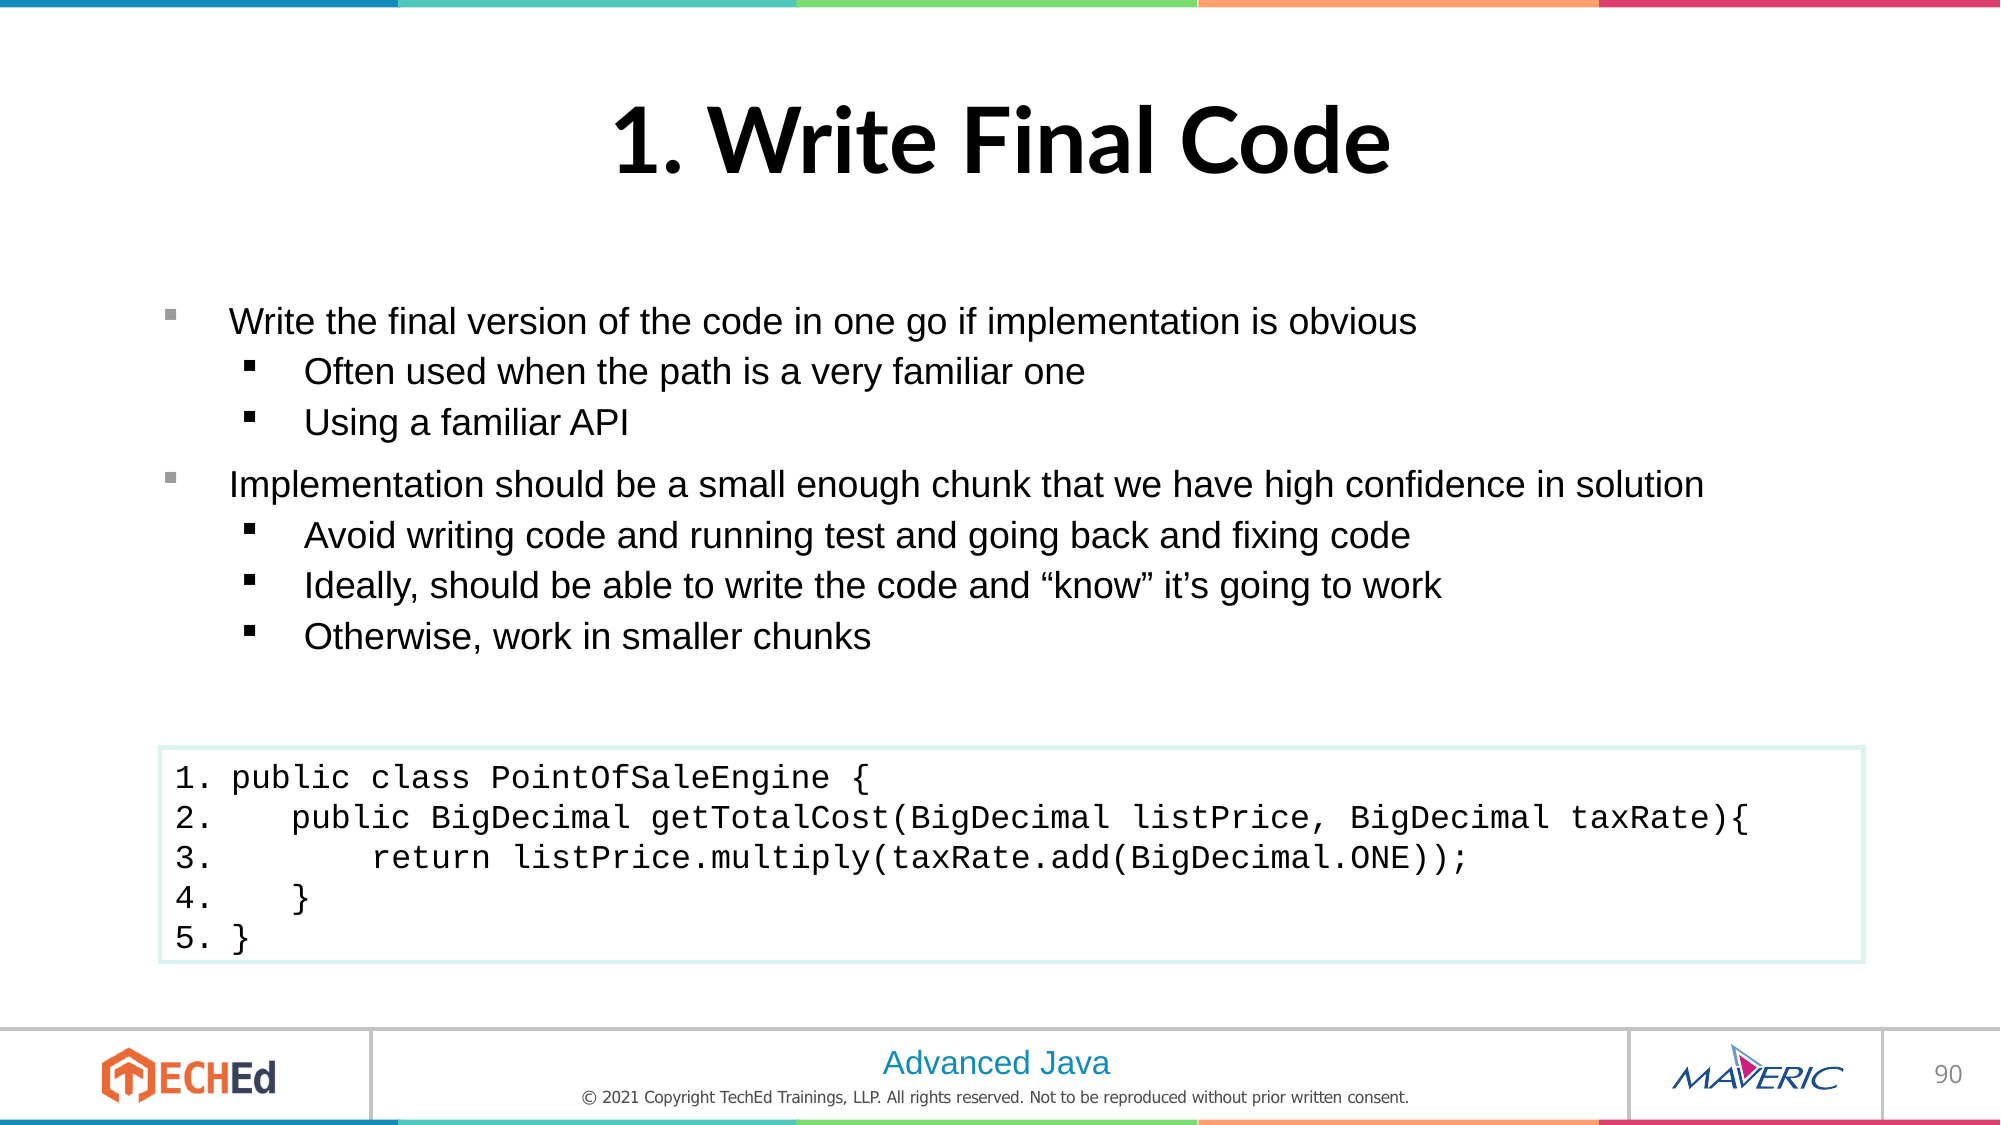

# 1. Write Final Code
Write the final version of the code in one go if implementation is obvious
Often used when the path is a very familiar one
Using a familiar API
Implementation should be a small enough chunk that we have high confidence in solution
Avoid writing code and running test and going back and fixing code
Ideally, should be able to write the code and “know” it’s going to work
Otherwise, work in smaller chunks

public class PointOfSaleEngine {
   public BigDecimal getTotalCost(BigDecimal listPrice, BigDecimal taxRate){
       return listPrice.multiply(taxRate.add(BigDecimal.ONE));
   }
}